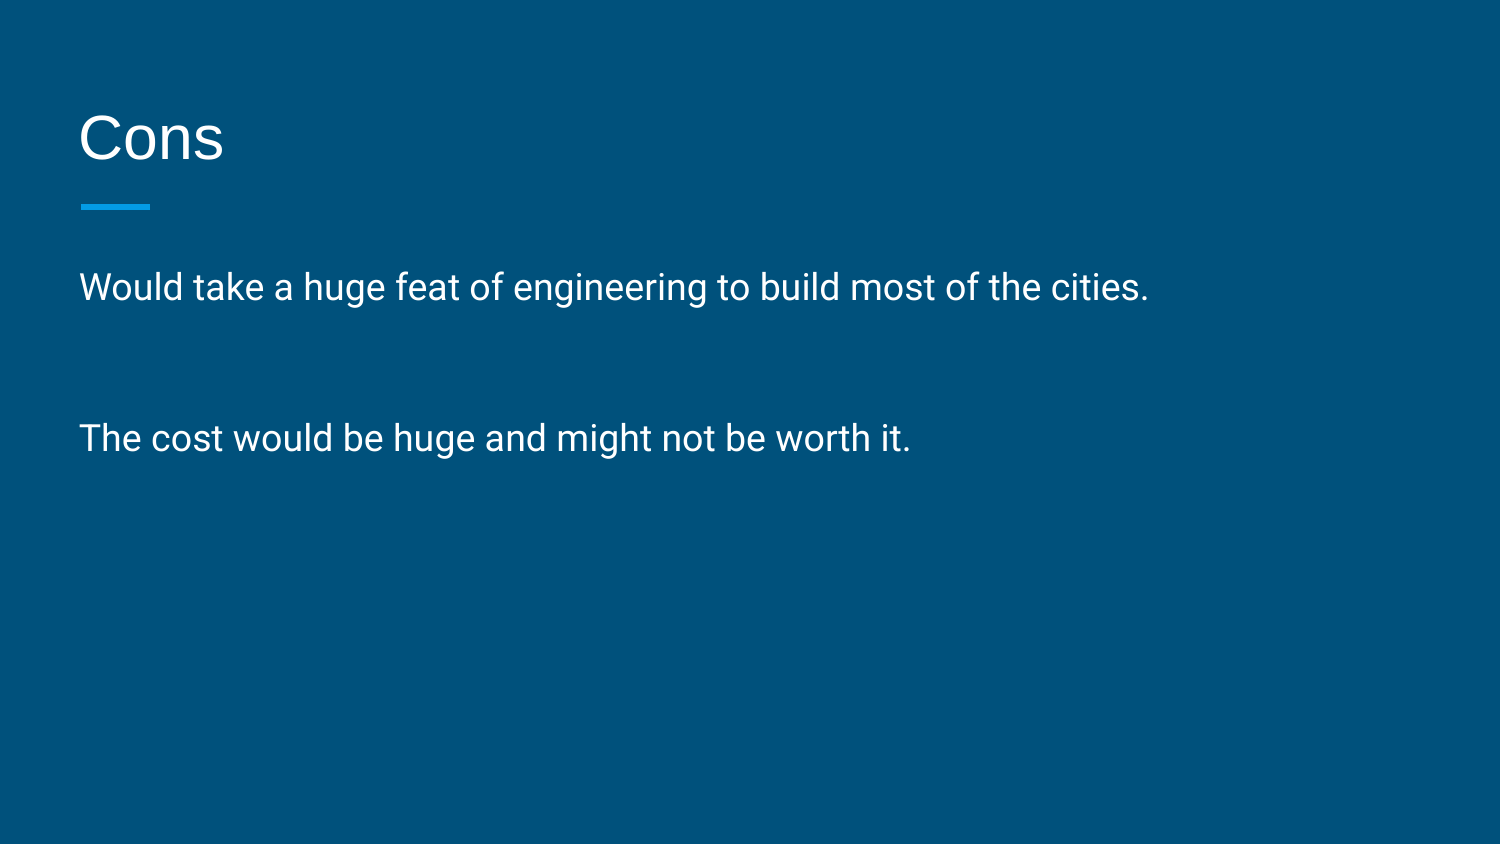

# Cons
Would take a huge feat of engineering to build most of the cities.

The cost would be huge and might not be worth it.